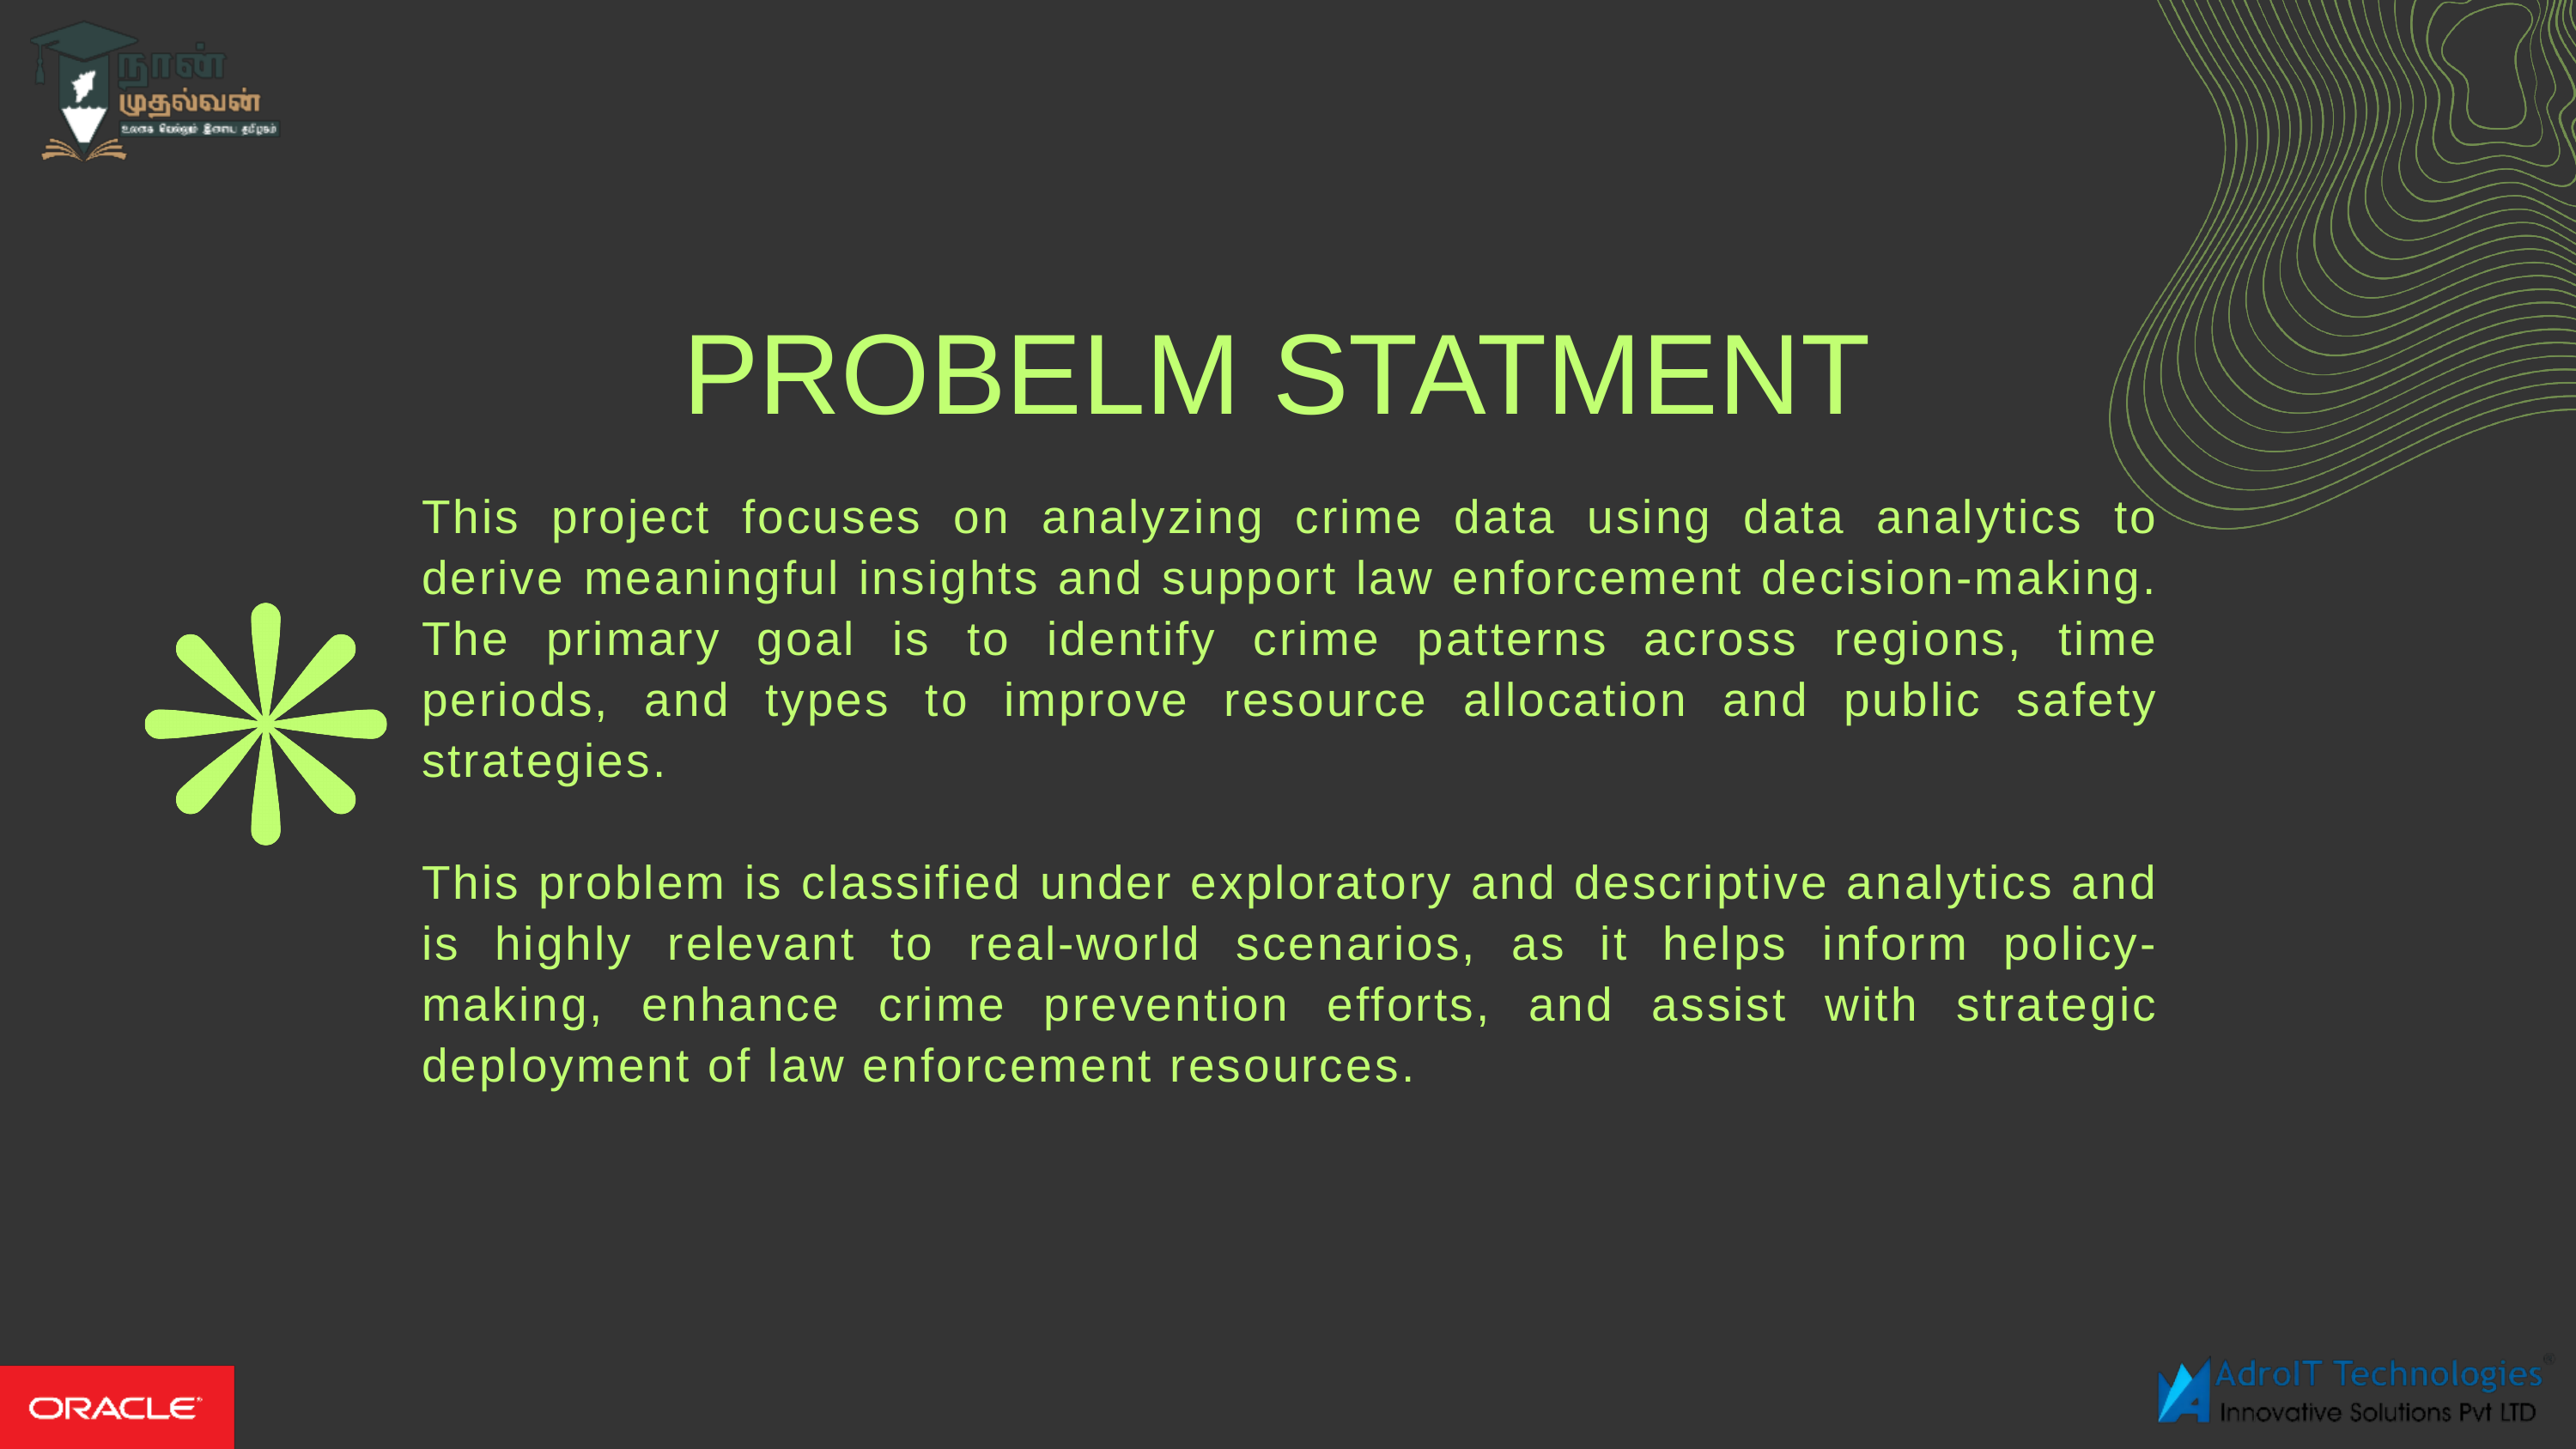

PROBELM STATMENT
This project focuses on analyzing crime data using data analytics to derive meaningful insights and support law enforcement decision-making. The primary goal is to identify crime patterns across regions, time periods, and types to improve resource allocation and public safety strategies.

This problem is classified under exploratory and descriptive analytics and is highly relevant to real-world scenarios, as it helps inform policy-making, enhance crime prevention efforts, and assist with strategic deployment of law enforcement resources.